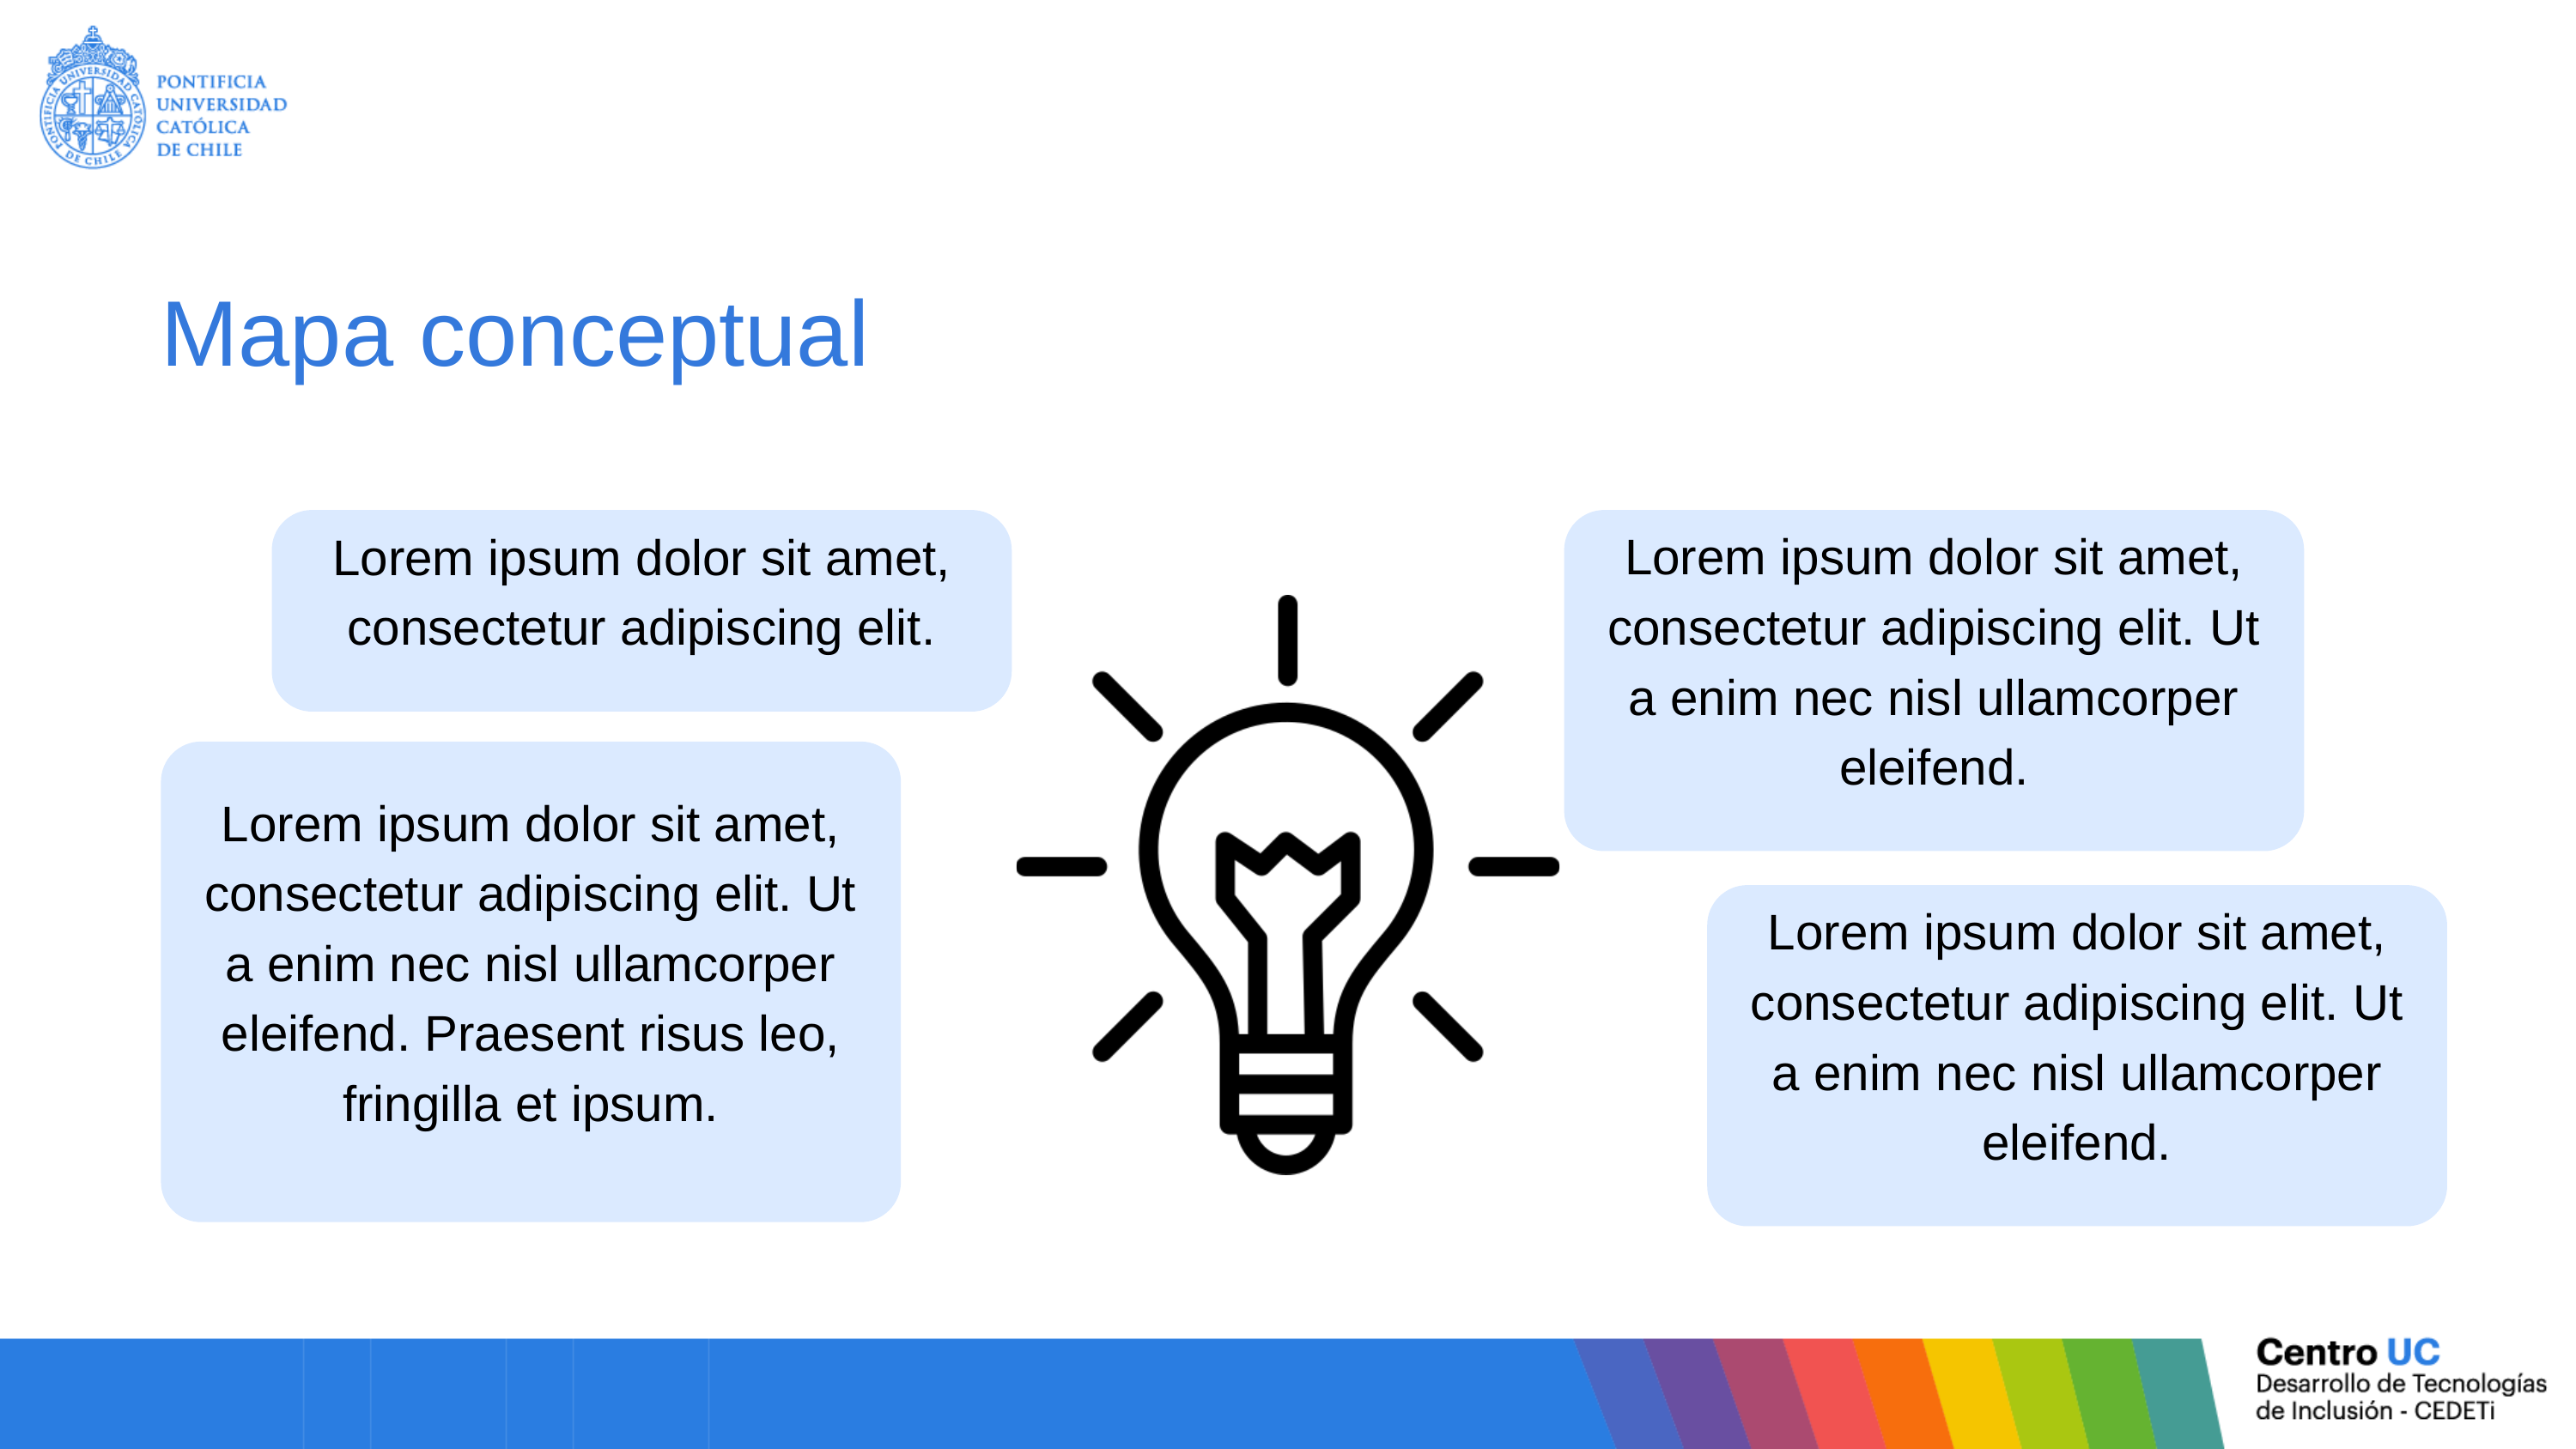

Mapa conceptual

Lorem ipsum dolor sit amet, consectetur adipiscing elit.

Lorem ipsum dolor sit amet, consectetur adipiscing elit. Ut a enim nec nisl ullamcorper eleifend.

Lorem ipsum dolor sit amet, consectetur adipiscing elit. Ut a enim nec nisl ullamcorper eleifend. Praesent risus leo, fringilla et ipsum.

Lorem ipsum dolor sit amet, consectetur adipiscing elit. Ut a enim nec nisl ullamcorper eleifend.